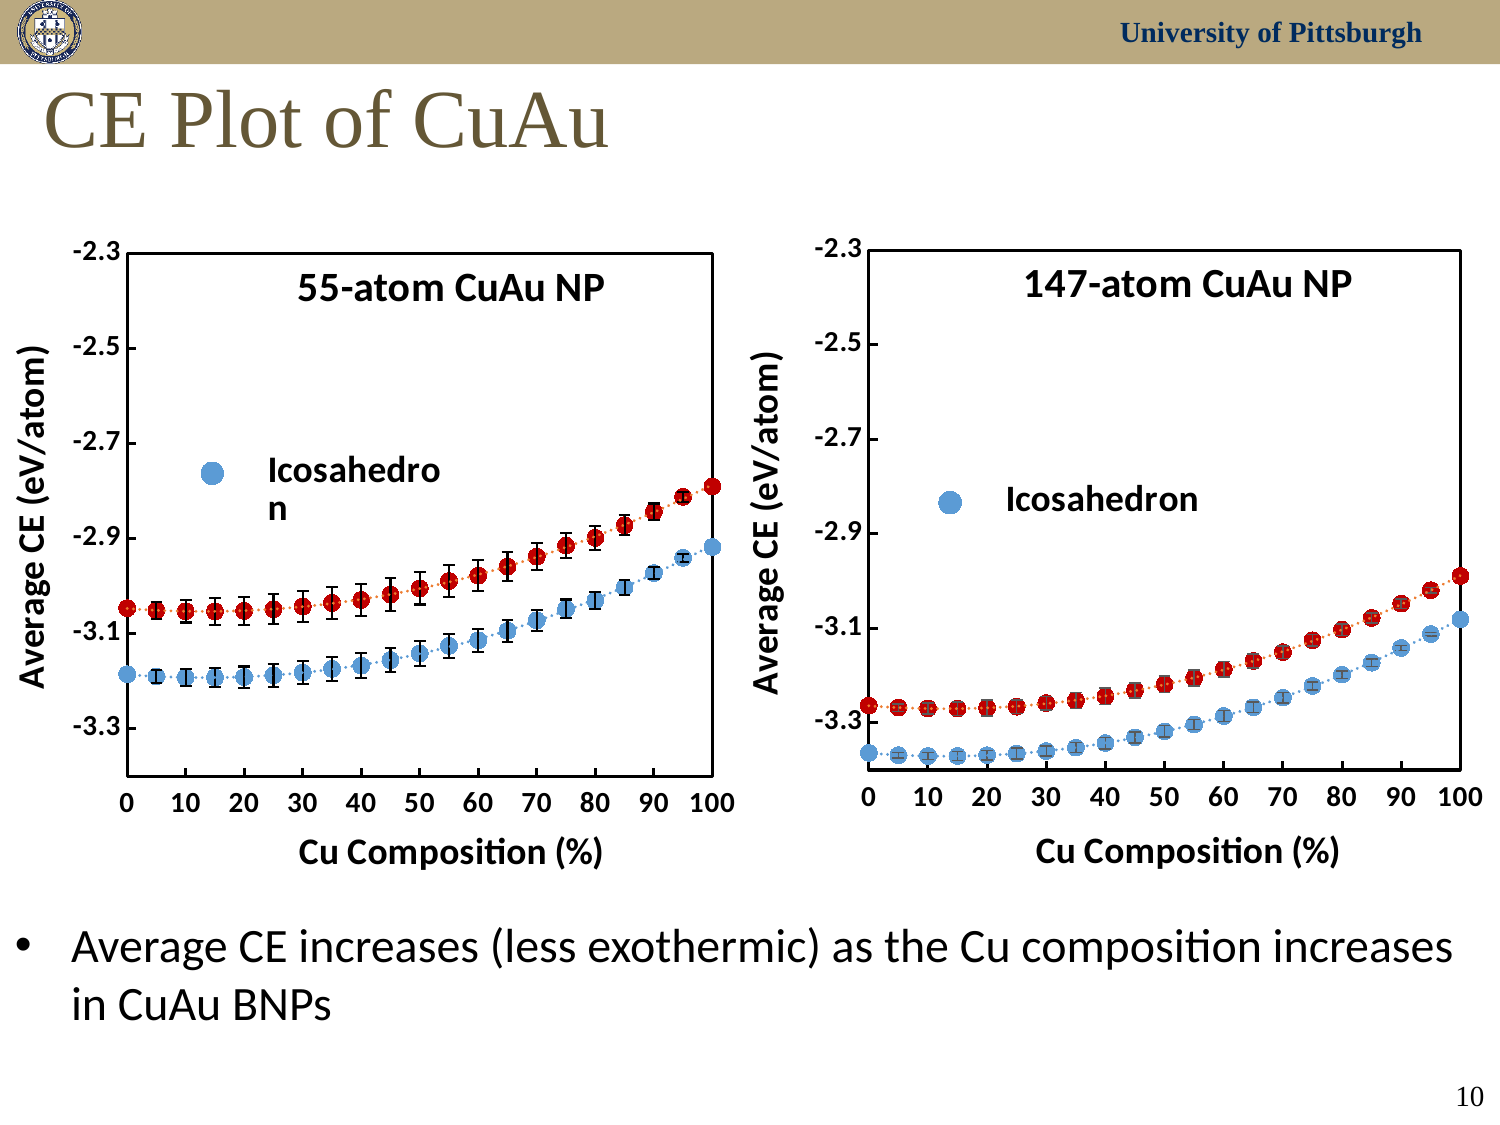

# CE Plot of CuAu

### Chart: 55-atom CuAu NP

| Category |  |  |  |  |  |  |
|---|---|---|---|---|---|---|

### Chart: 147-atom CuAu NP

| Category |  |  |  |  |  |  |
|---|---|---|---|---|---|---|
Average CE increases (less exothermic) as the Cu composition increases in CuAu BNPs

10